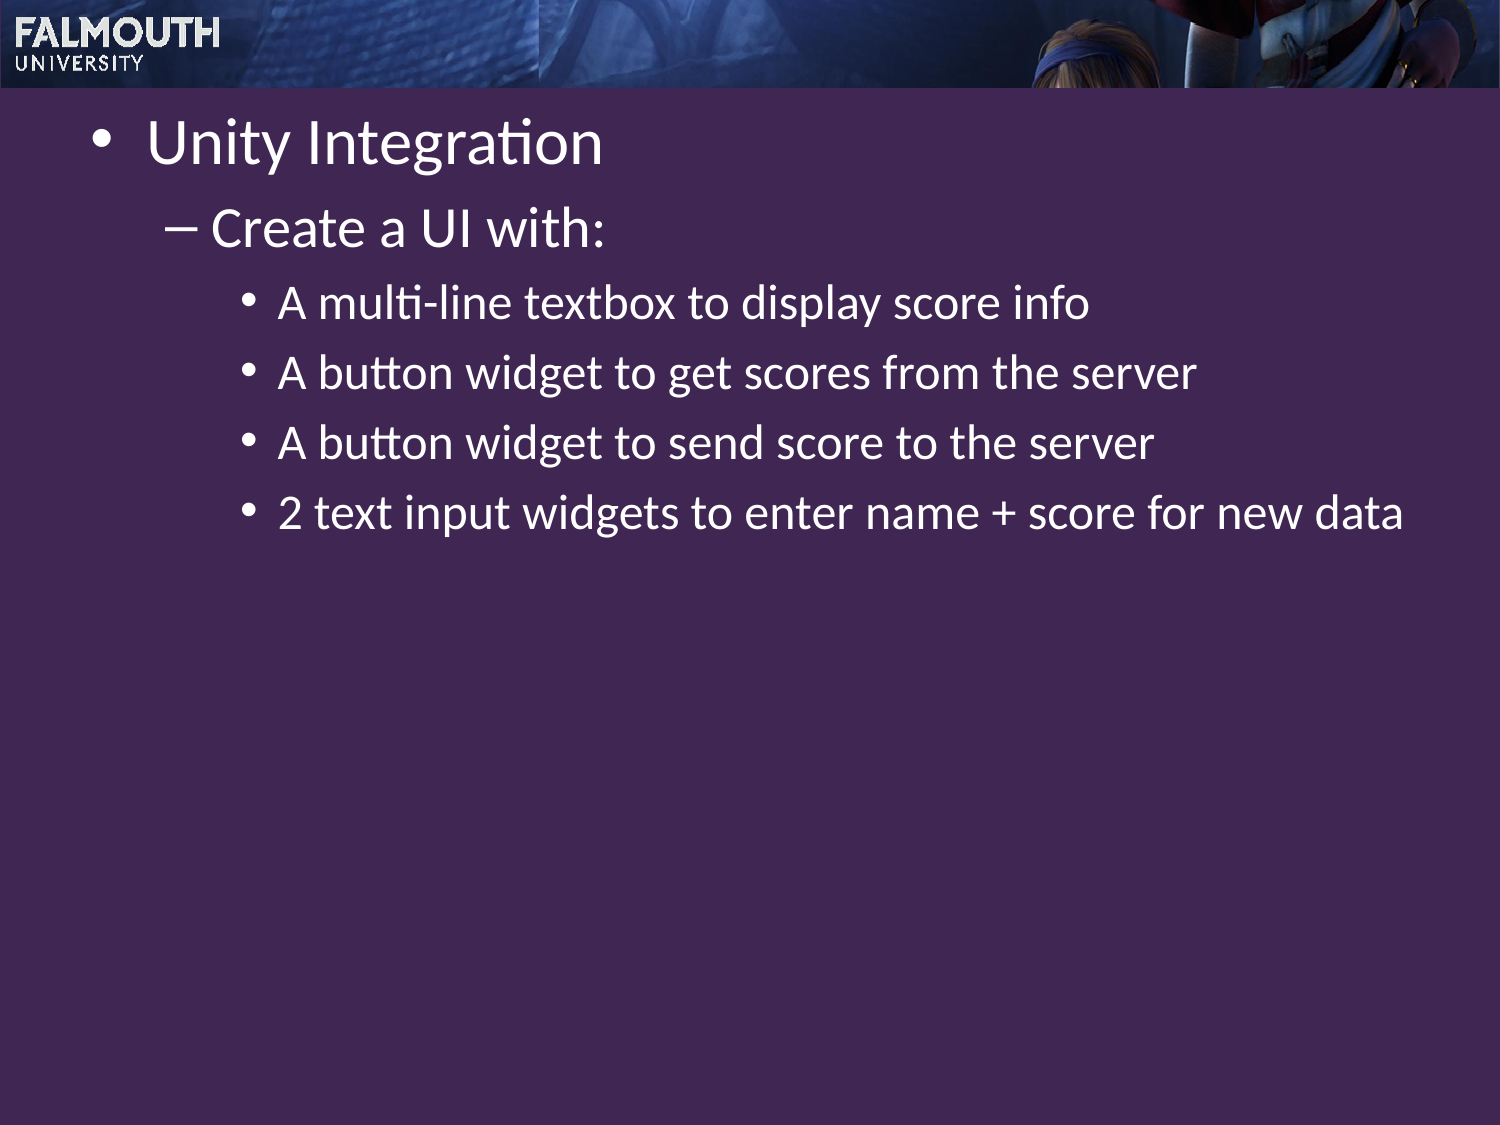

Unity Integration
Create a UI with:
A multi-line textbox to display score info
A button widget to get scores from the server
A button widget to send score to the server
2 text input widgets to enter name + score for new data